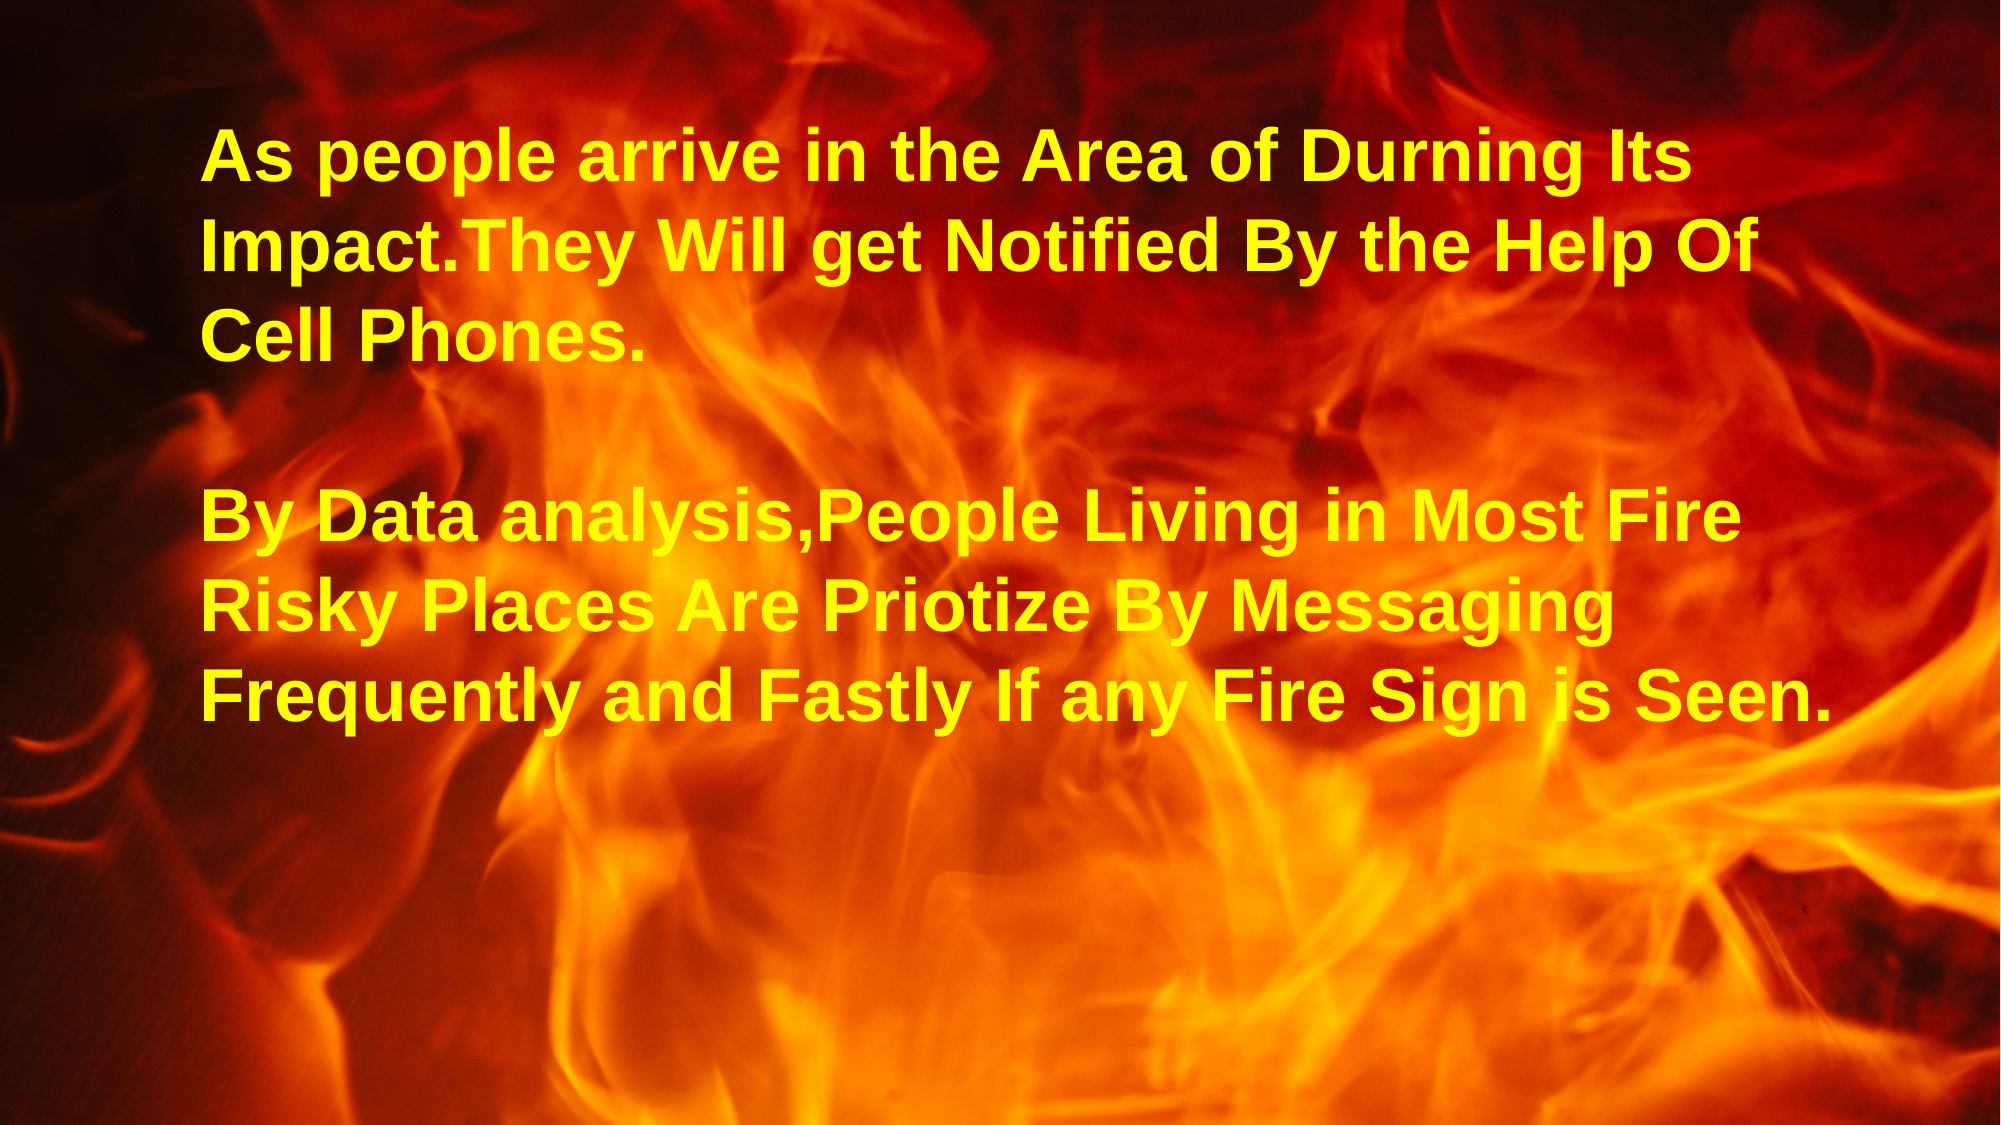

As people arrive in the Area of Durning Its Impact.They Will get Notified By the Help Of Cell Phones.

By Data analysis,People Living in Most Fire Risky Places Are Priotize By Messaging Frequently and Fastly If any Fire Sign is Seen.